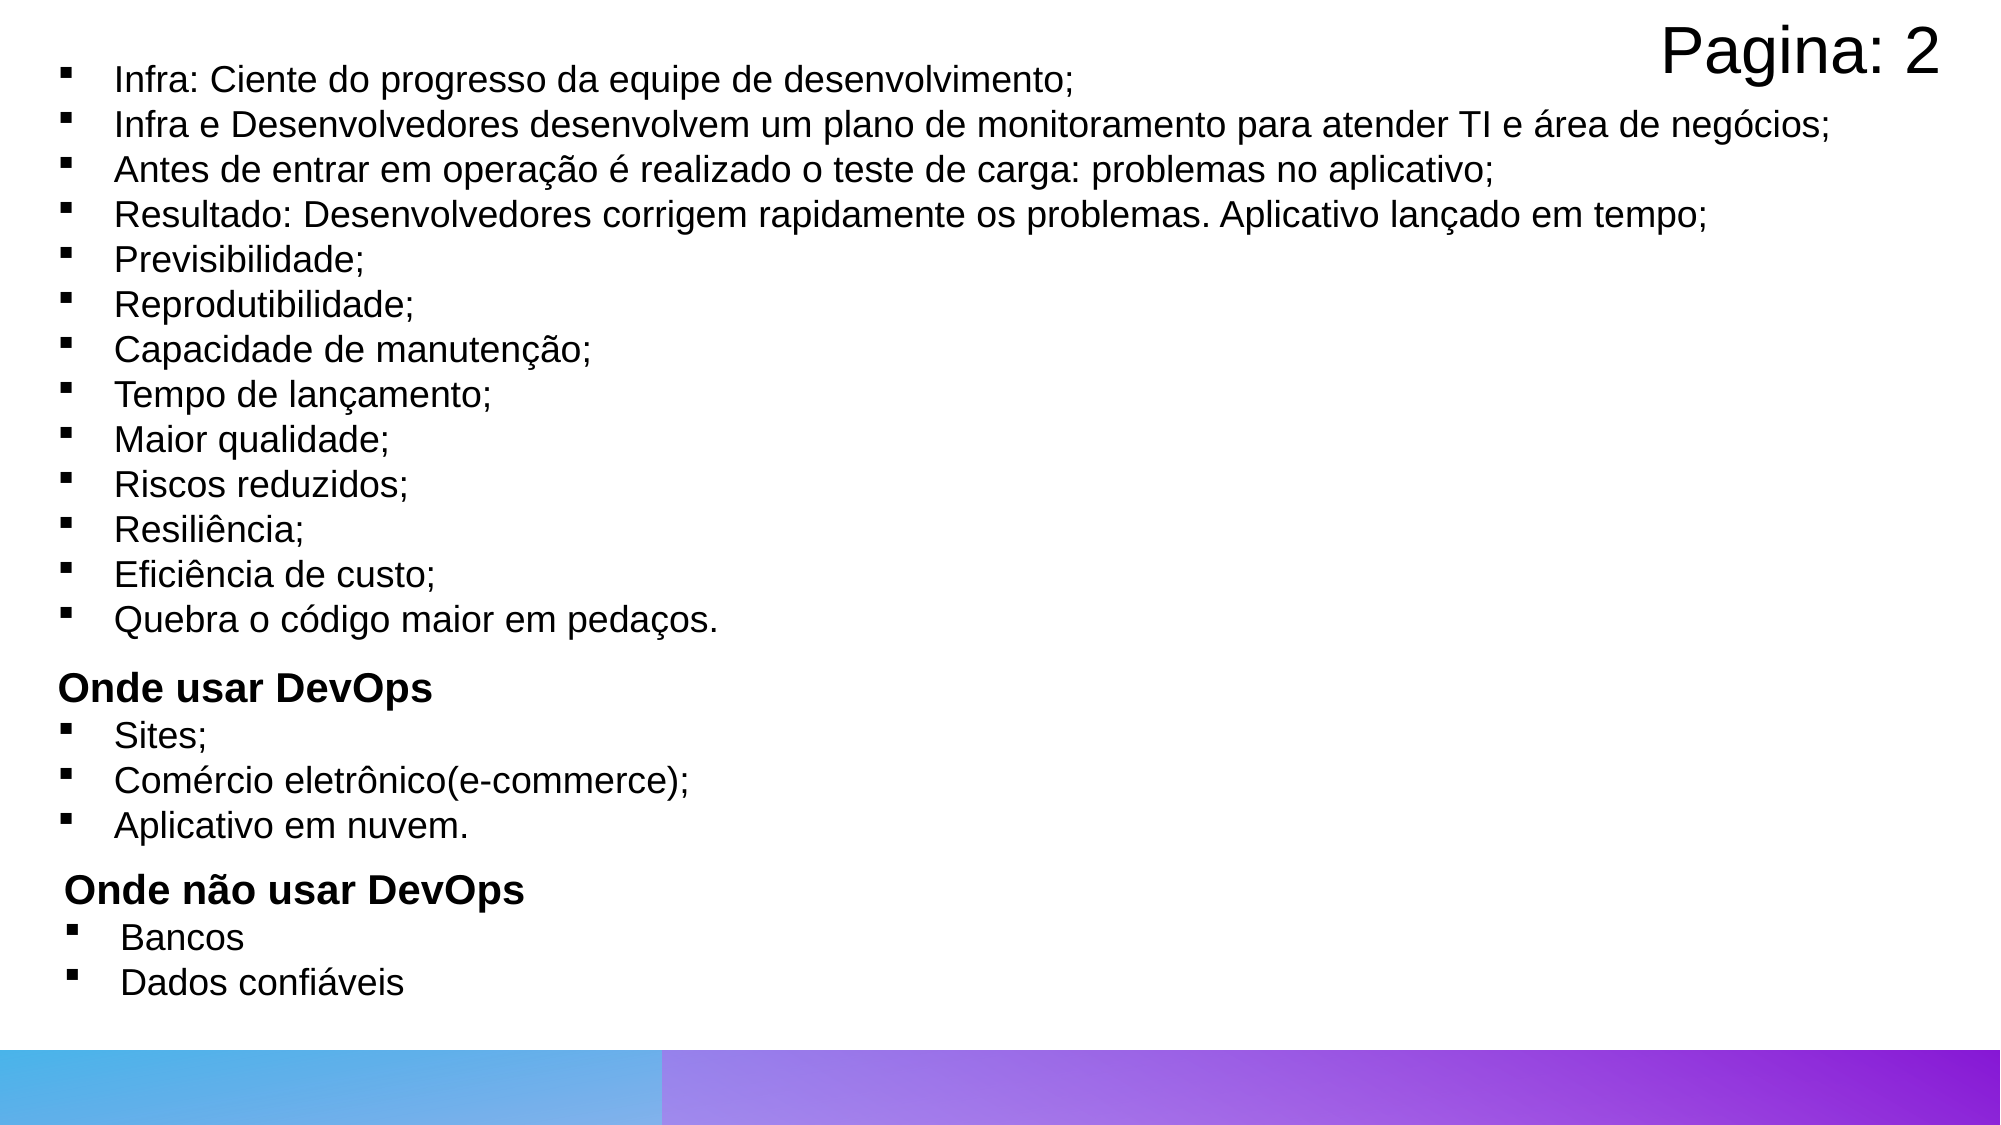

Pagina: 2
Infra: Ciente do progresso da equipe de desenvolvimento;
Infra e Desenvolvedores desenvolvem um plano de monitoramento para atender TI e área de negócios;
Antes de entrar em operação é realizado o teste de carga: problemas no aplicativo;
Resultado: Desenvolvedores corrigem rapidamente os problemas. Aplicativo lançado em tempo;
Previsibilidade;
Reprodutibilidade;
Capacidade de manutenção;
Tempo de lançamento;
Maior qualidade;
Riscos reduzidos;
Resiliência;
Eficiência de custo;
Quebra o código maior em pedaços.

Onde usar DevOps
Sites;
Comércio eletrônico(e-commerce);
Aplicativo em nuvem.
Onde não usar DevOps
Bancos
Dados confiáveis